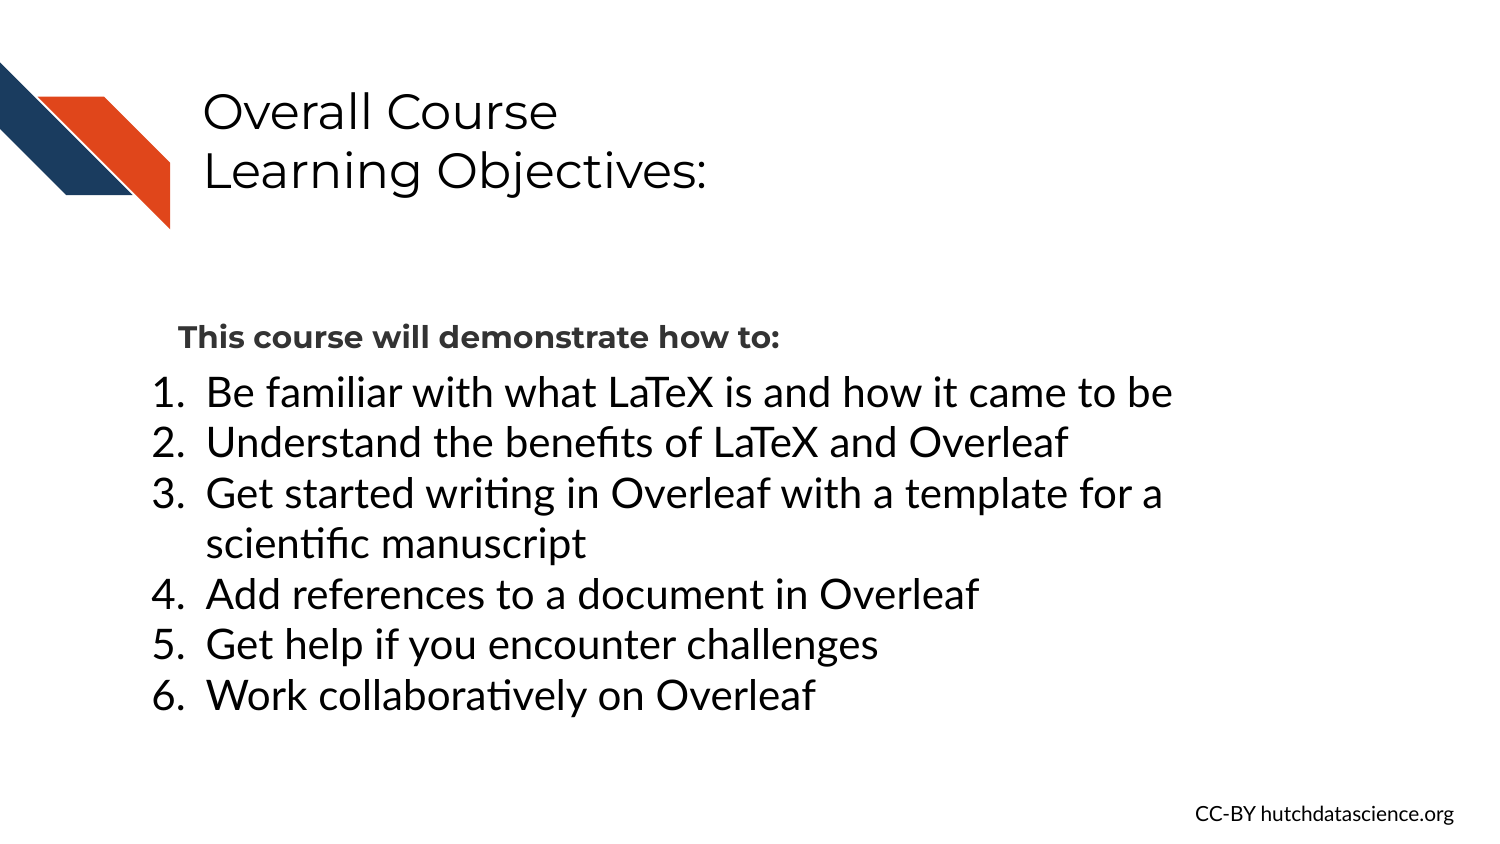

# Overall Course
Learning Objectives:
This course will demonstrate how to:
Be familiar with what LaTeX is and how it came to be
Understand the benefits of LaTeX and Overleaf
Get started writing in Overleaf with a template for a scientific manuscript
Add references to a document in Overleaf
Get help if you encounter challenges
Work collaboratively on Overleaf